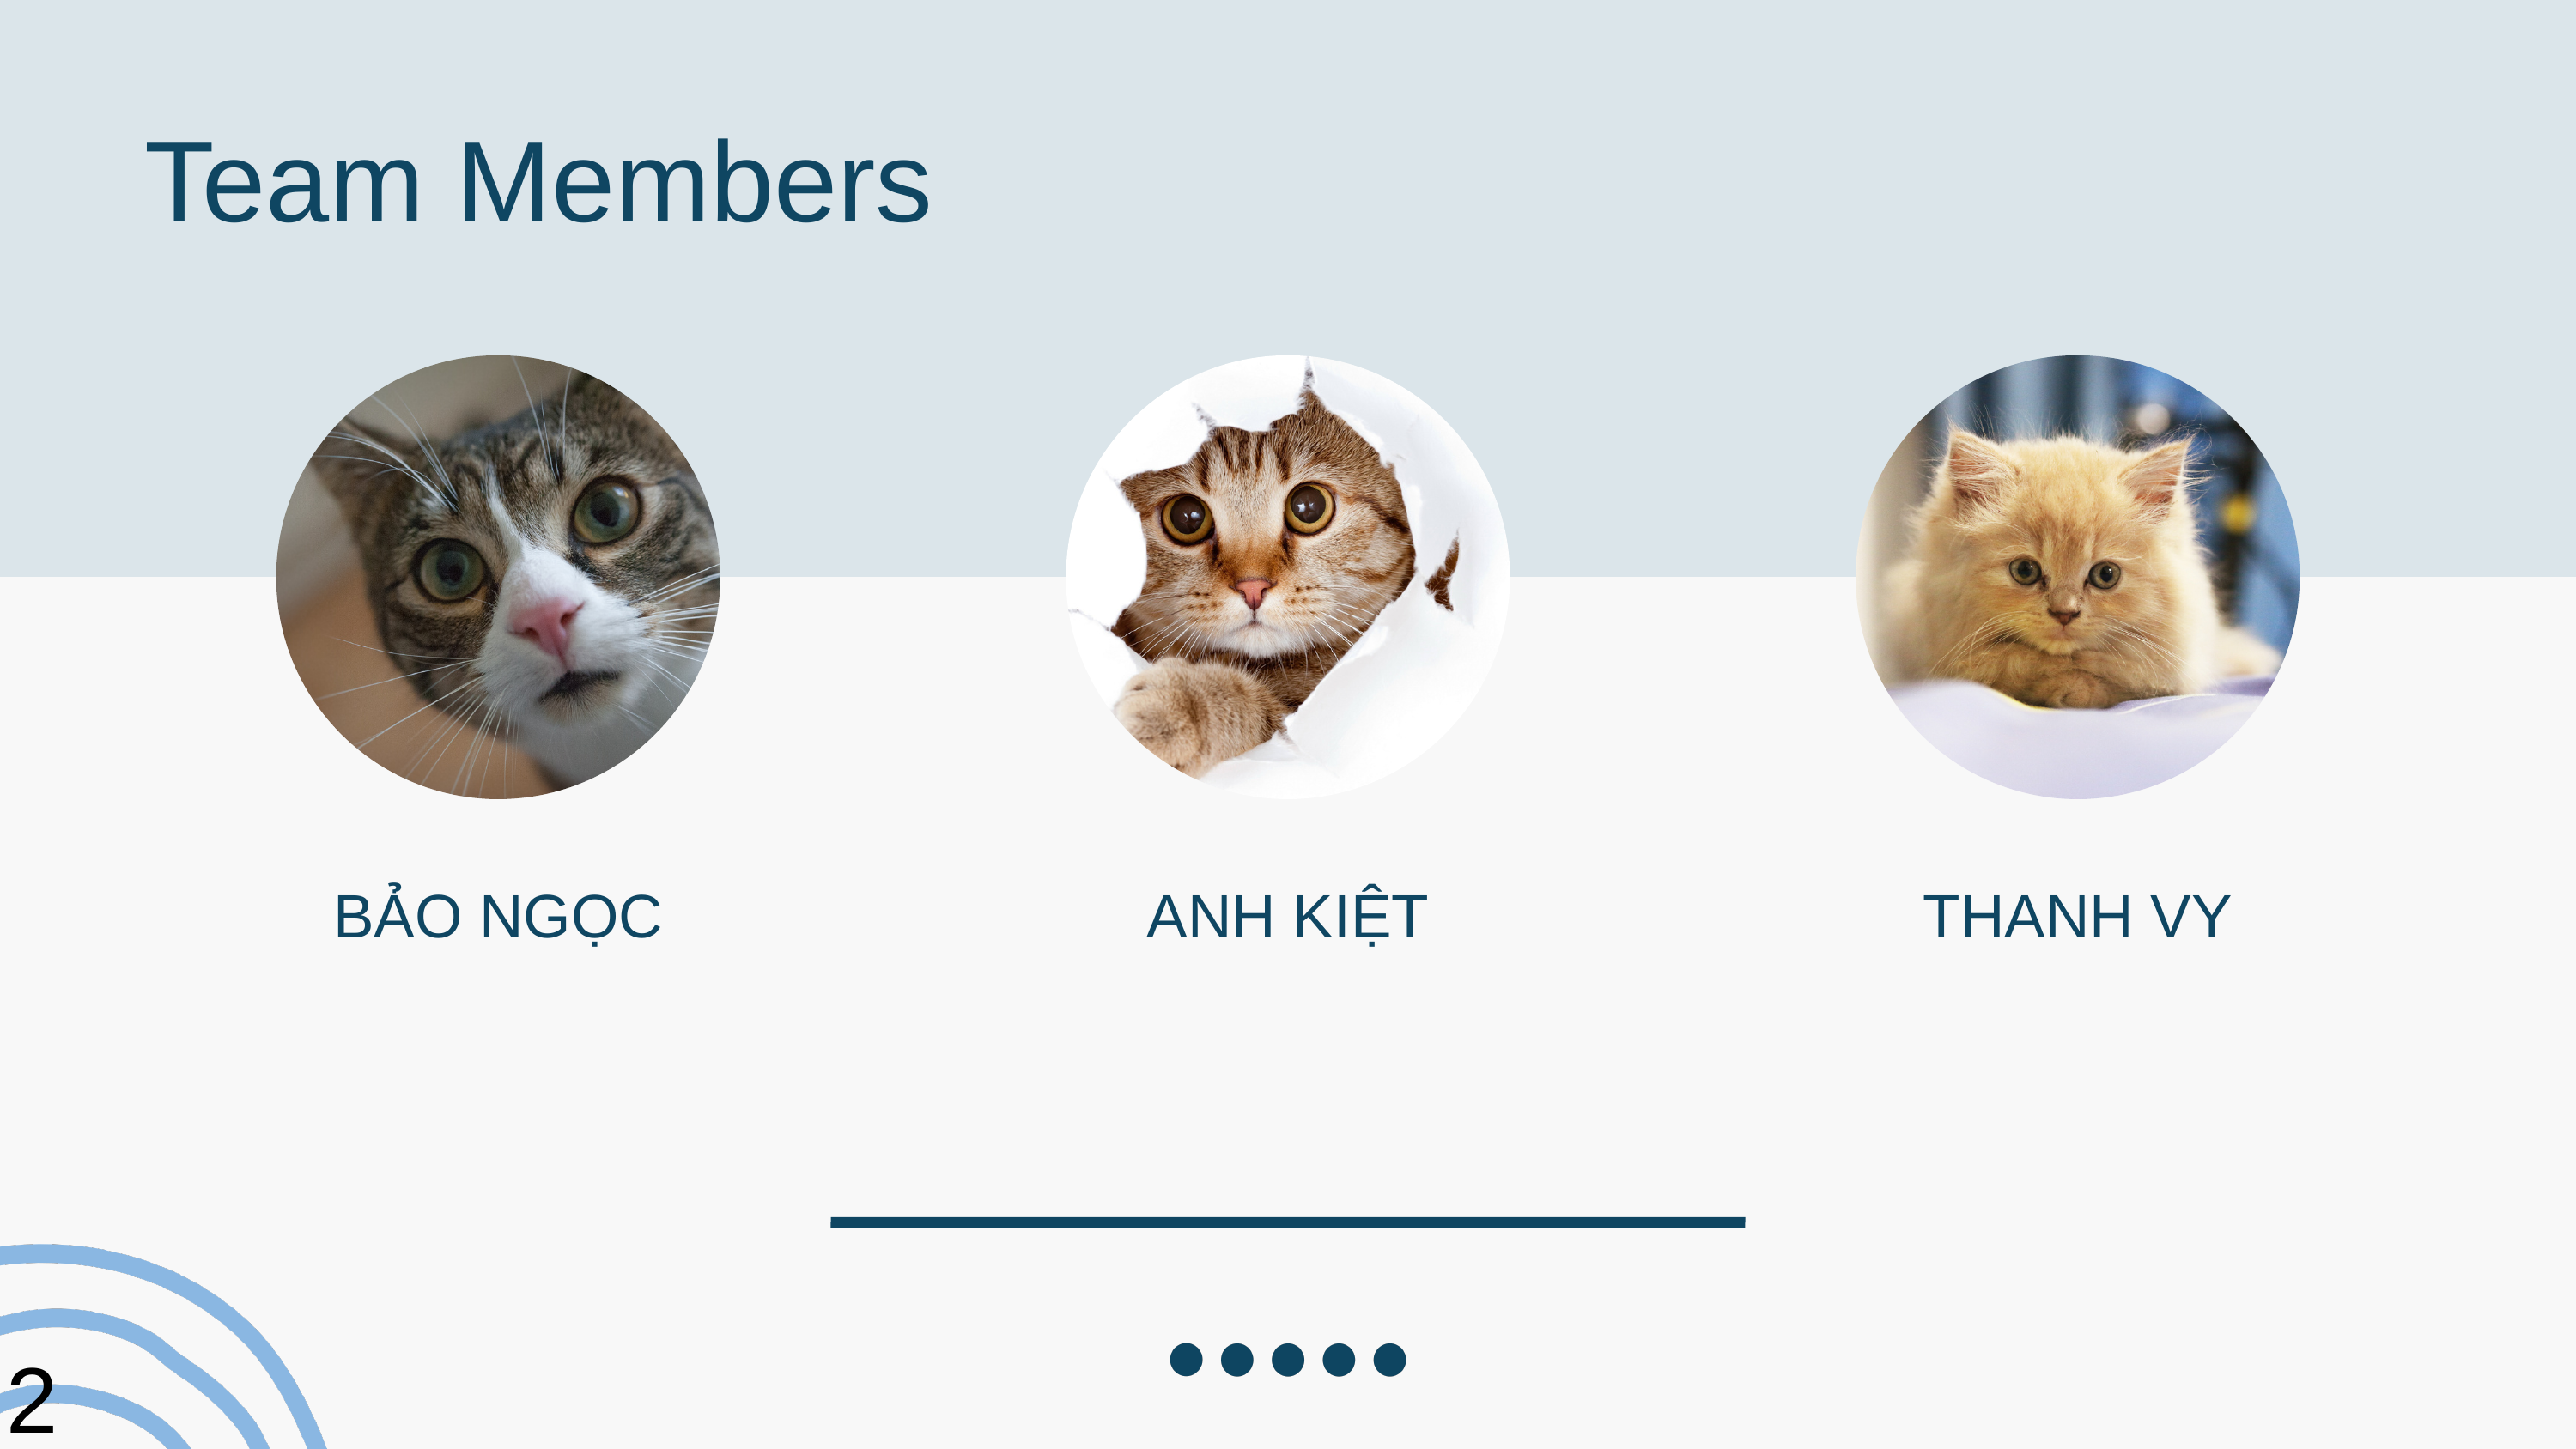

Team Members

THANH VY
BẢO NGỌC
ANH KIỆT

2